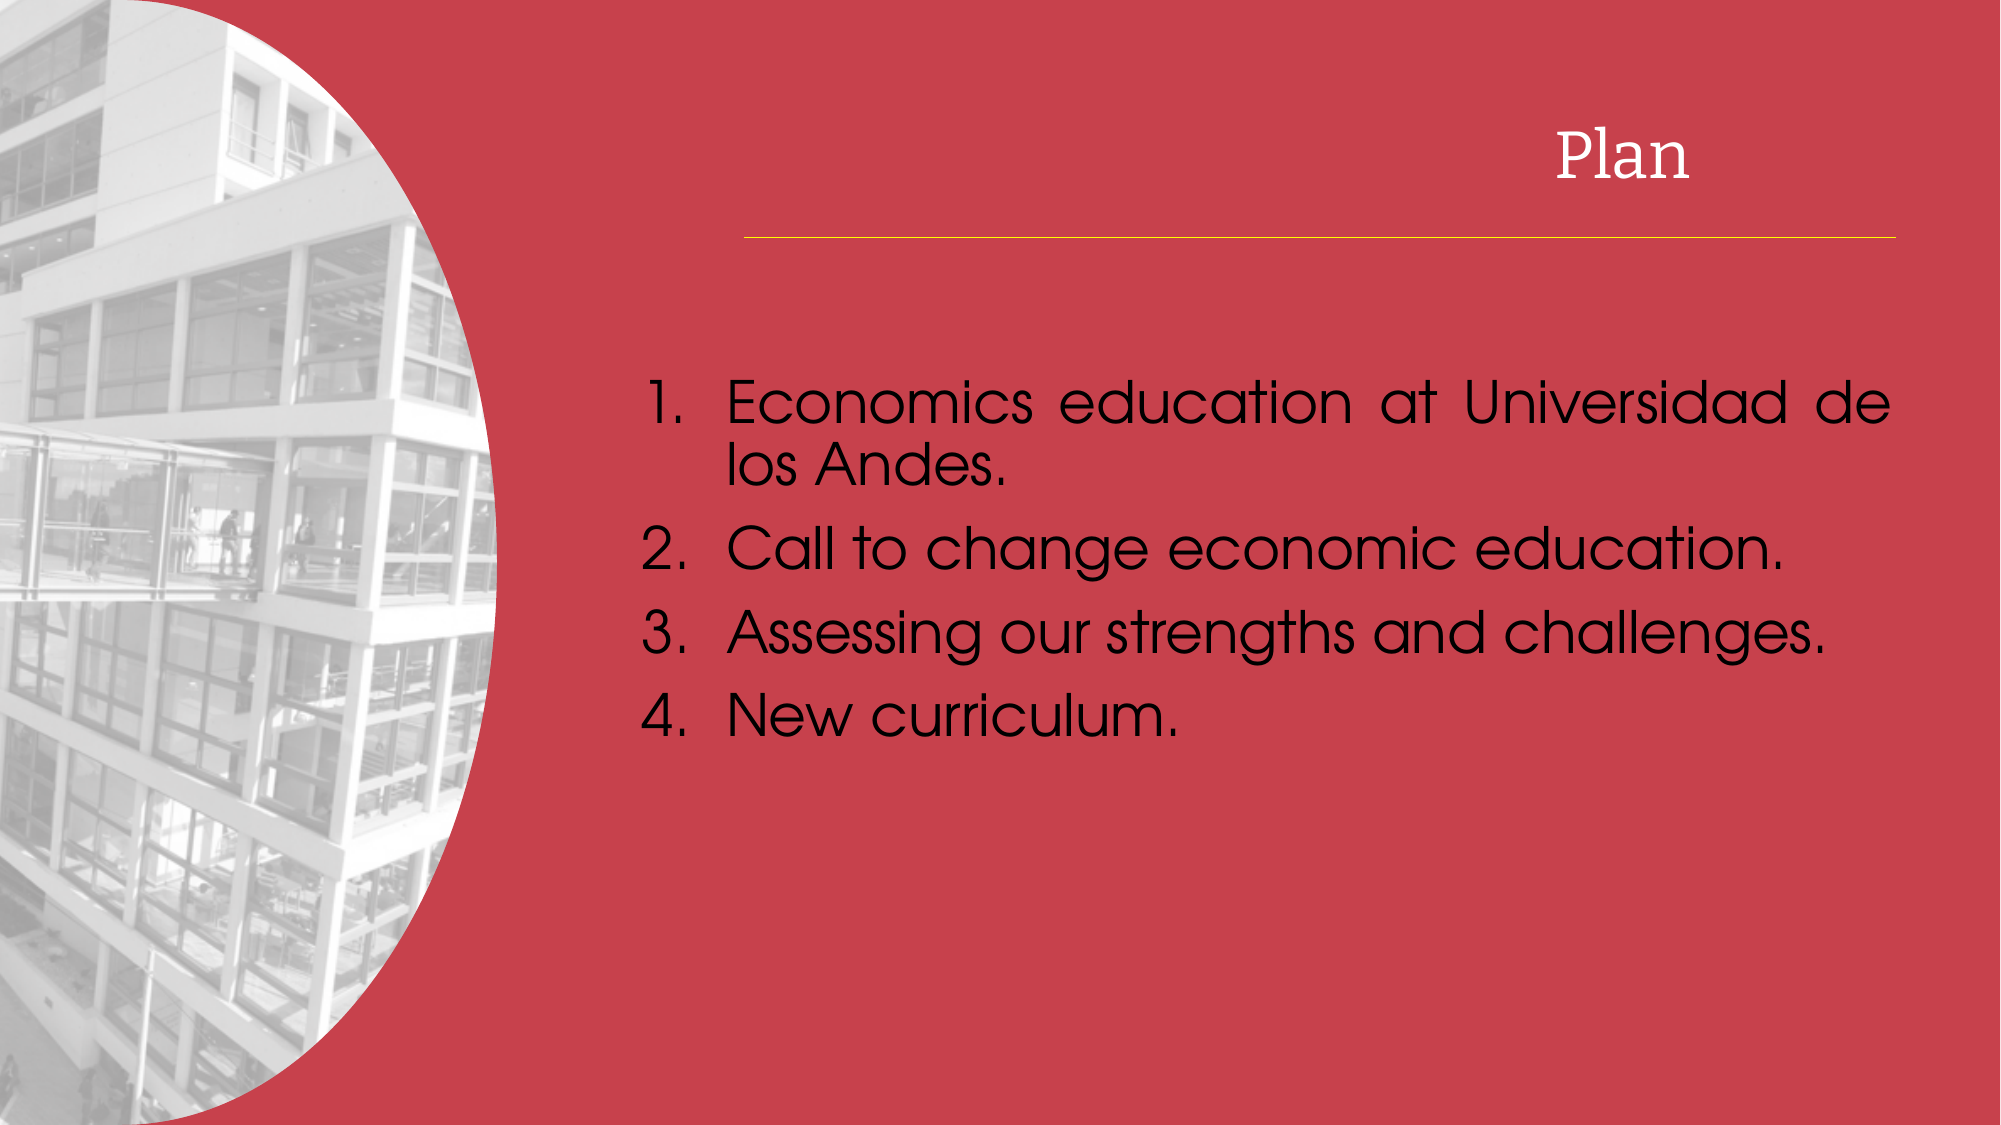

# Plan
Economics education at Universidad de los Andes.
Call to change economic education.
Assessing our strengths and challenges.
New curriculum.